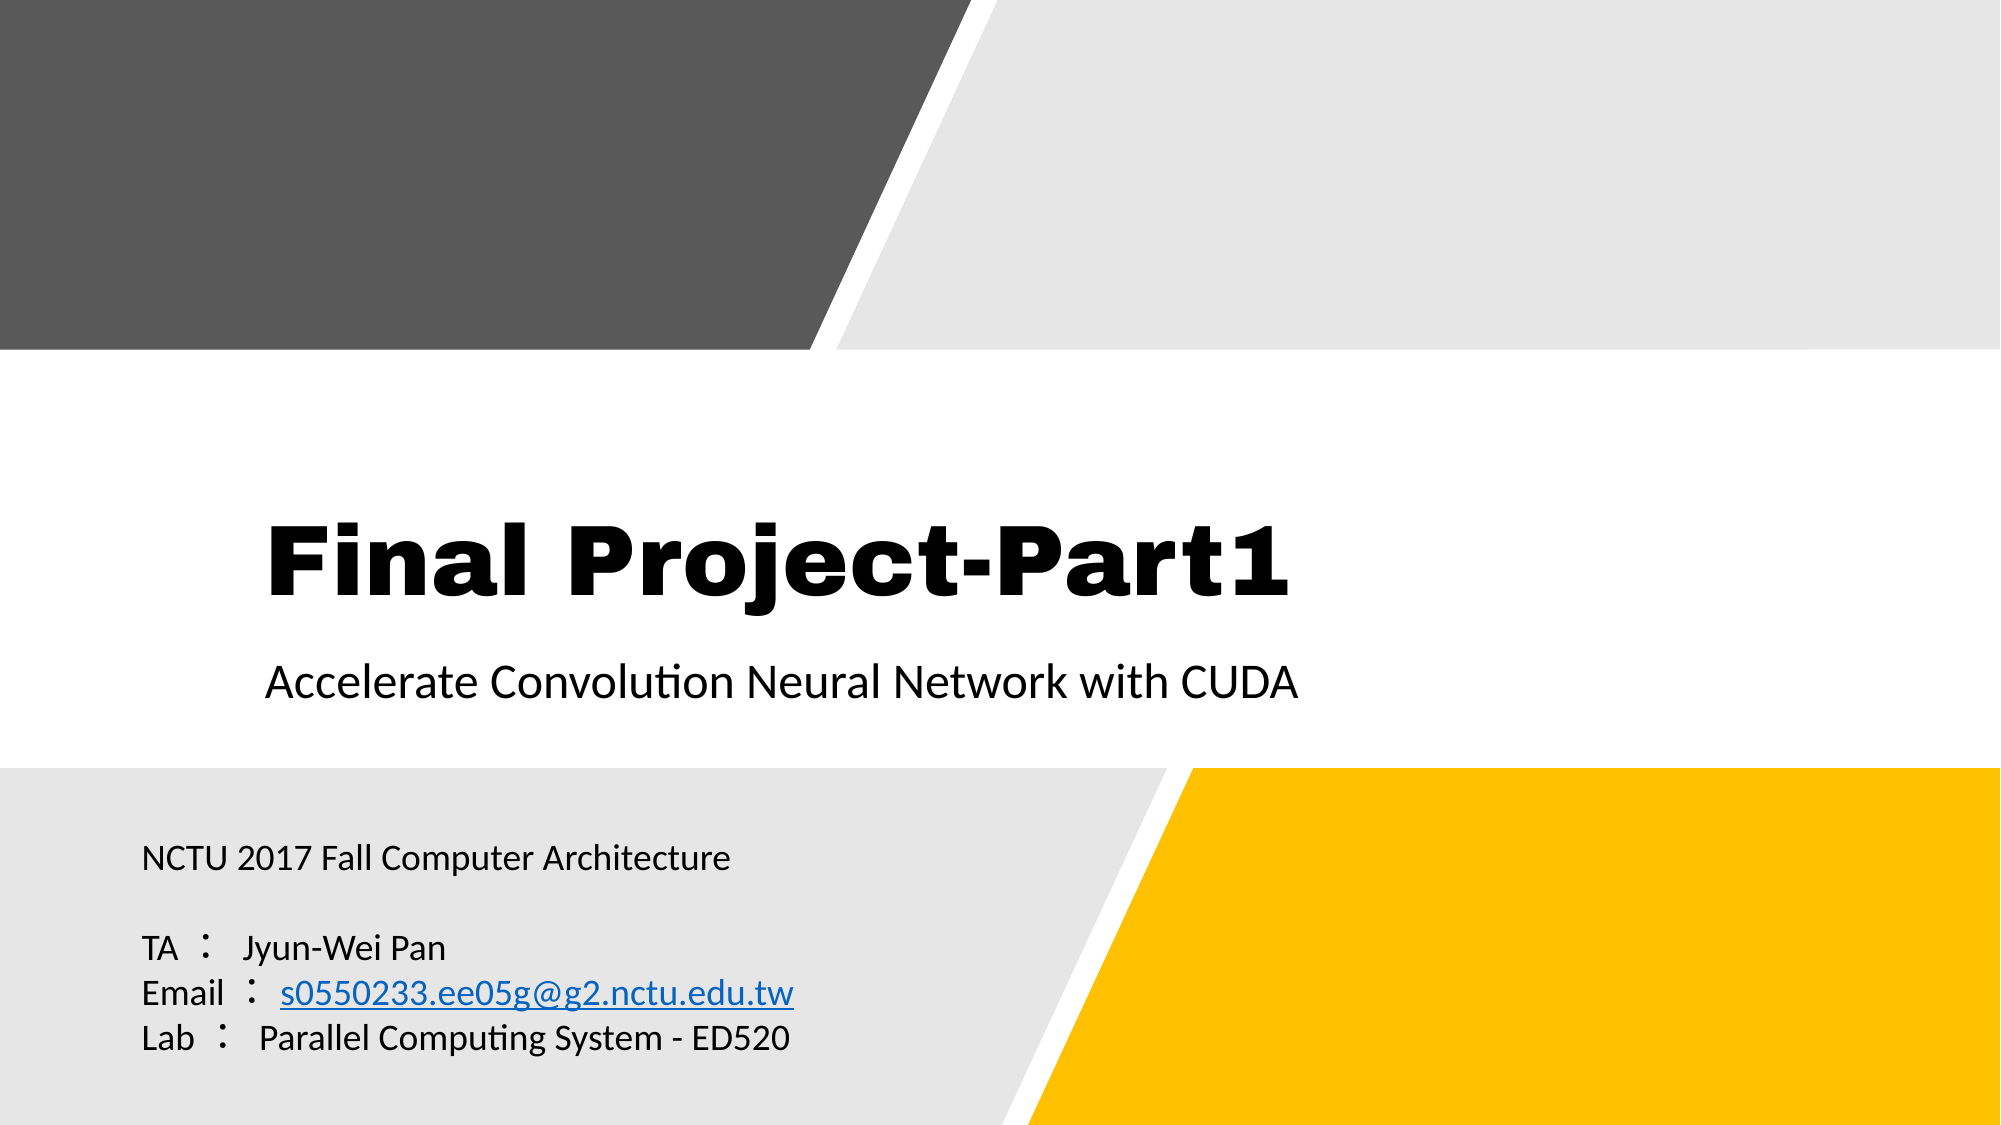

# Final Project-Part1
Accelerate Convolution Neural Network with CUDA

NCTU 2017 Fall Computer Architecture
TA： Jyun-Wei Pan
Email：s0550233.ee05g@g2.nctu.edu.tw
Lab： Parallel Computing System - ED520